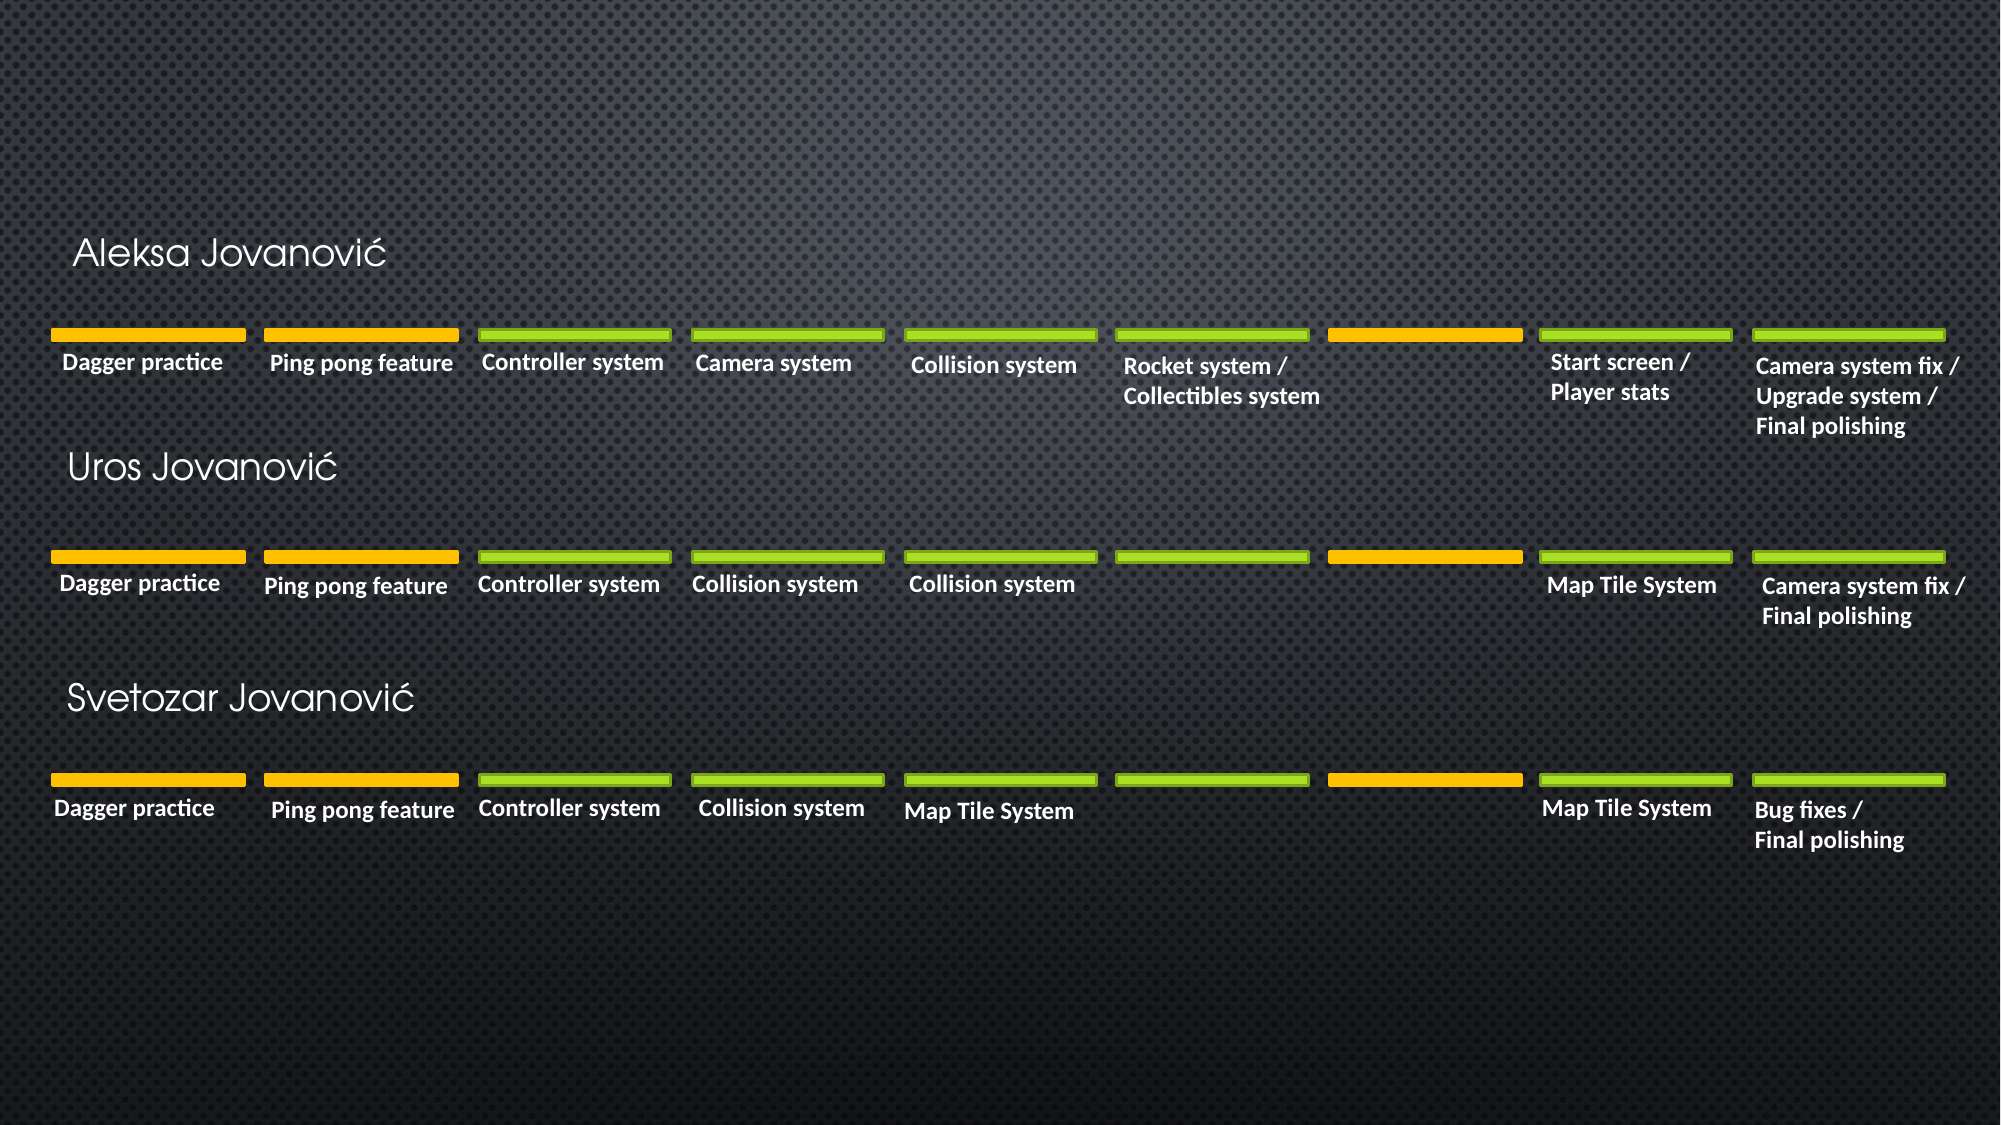

Aleksa Jovanović

Controller system
Start screen / Player stats
Dagger practice
Ping pong feature
Camera system
Collision system
Camera system fix /
Upgrade system /
Final polishing
Rocket system / Collectibles system

Uros Jovanović

Dagger practice
Collision system
Collision system
Controller system
Map Tile System
Camera system fix / Final polishing
Ping pong feature
Svetozar Jovanović

Collision system
Controller system
Map Tile System
Dagger practice
Ping pong feature
Bug fixes /
Final polishing
Map Tile System